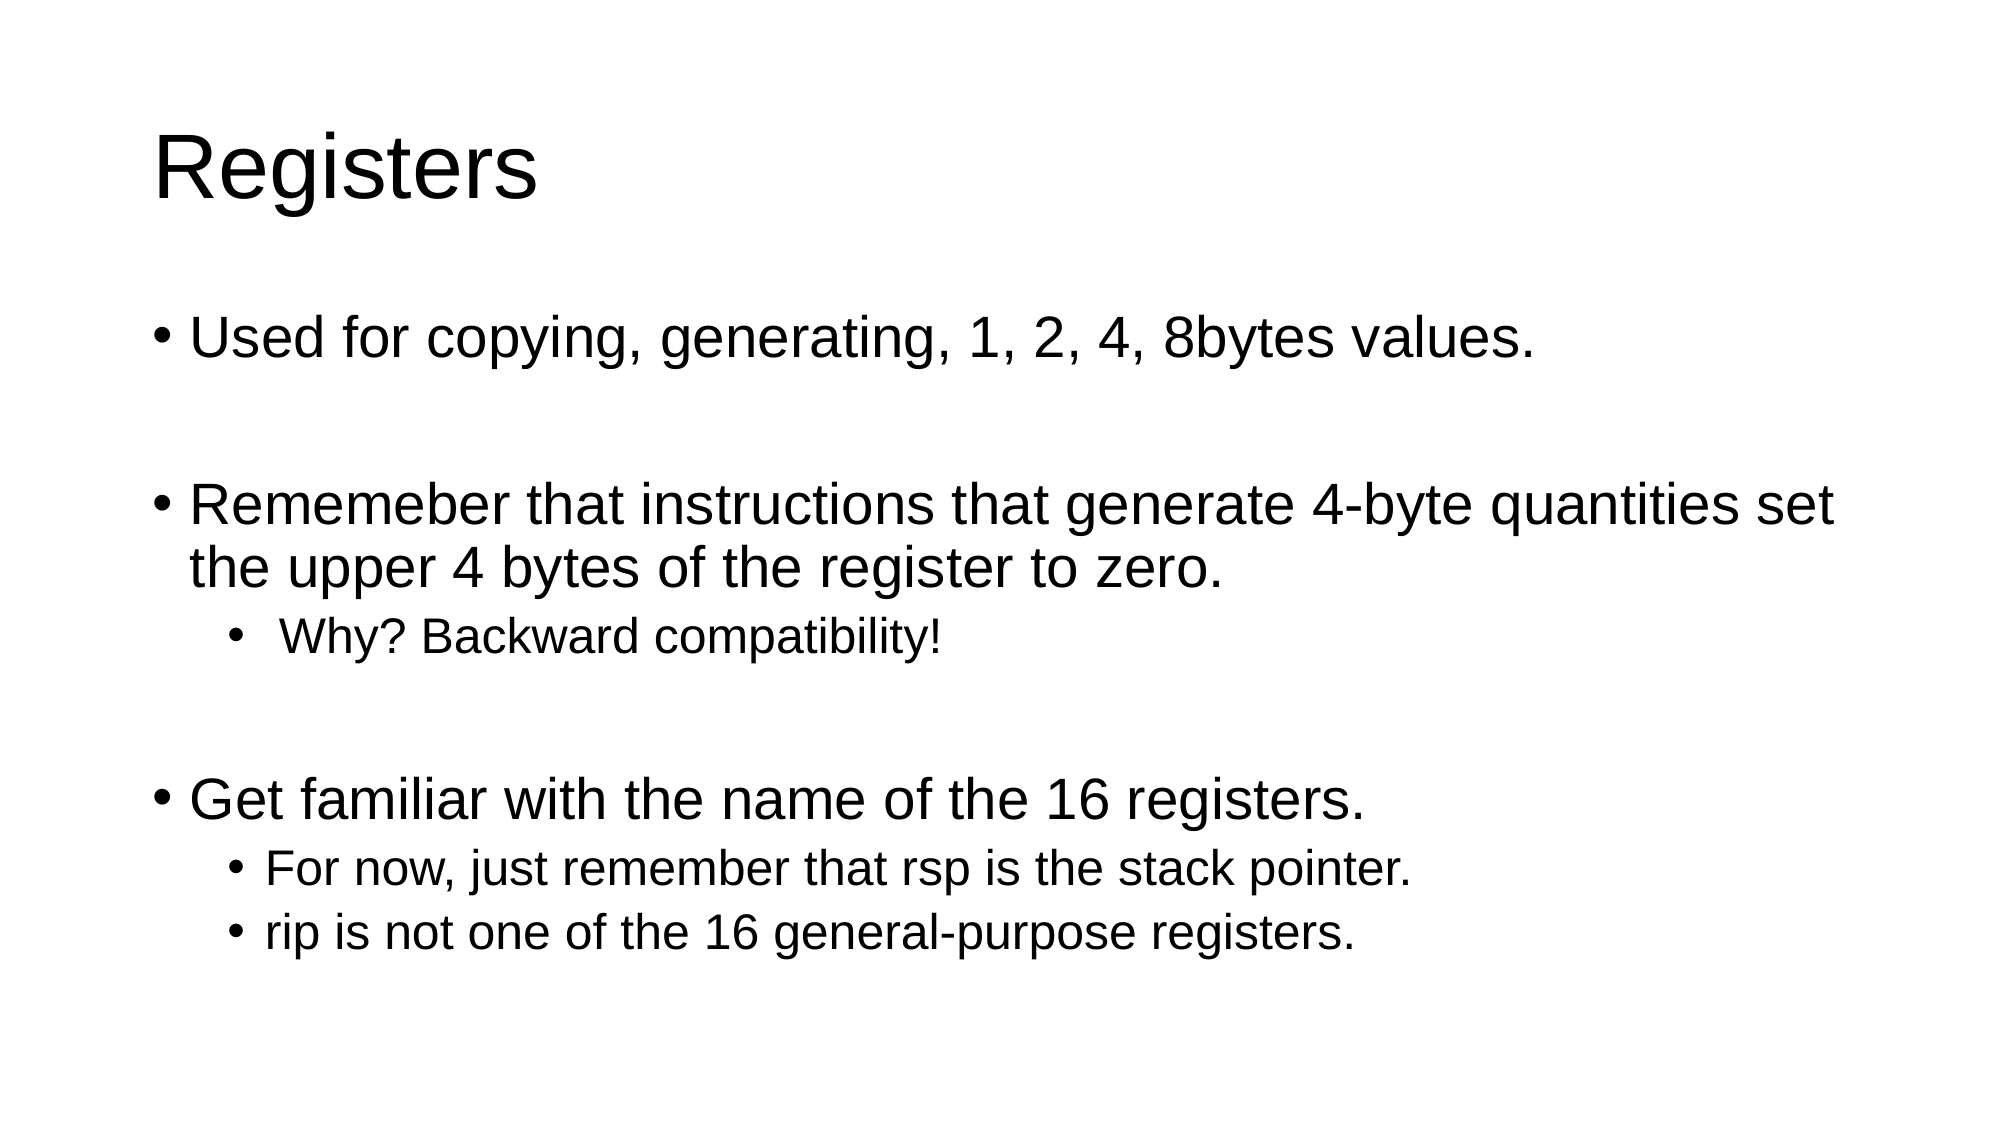

# Registers
Used for copying, generating, 1, 2, 4, 8bytes values.

Rememeber that instructions that generate 4-byte quantities set the upper 4 bytes of the register to zero.
 Why? Backward compatibility!

Get familiar with the name of the 16 registers.
For now, just remember that rsp is the stack pointer.
rip is not one of the 16 general-purpose registers.